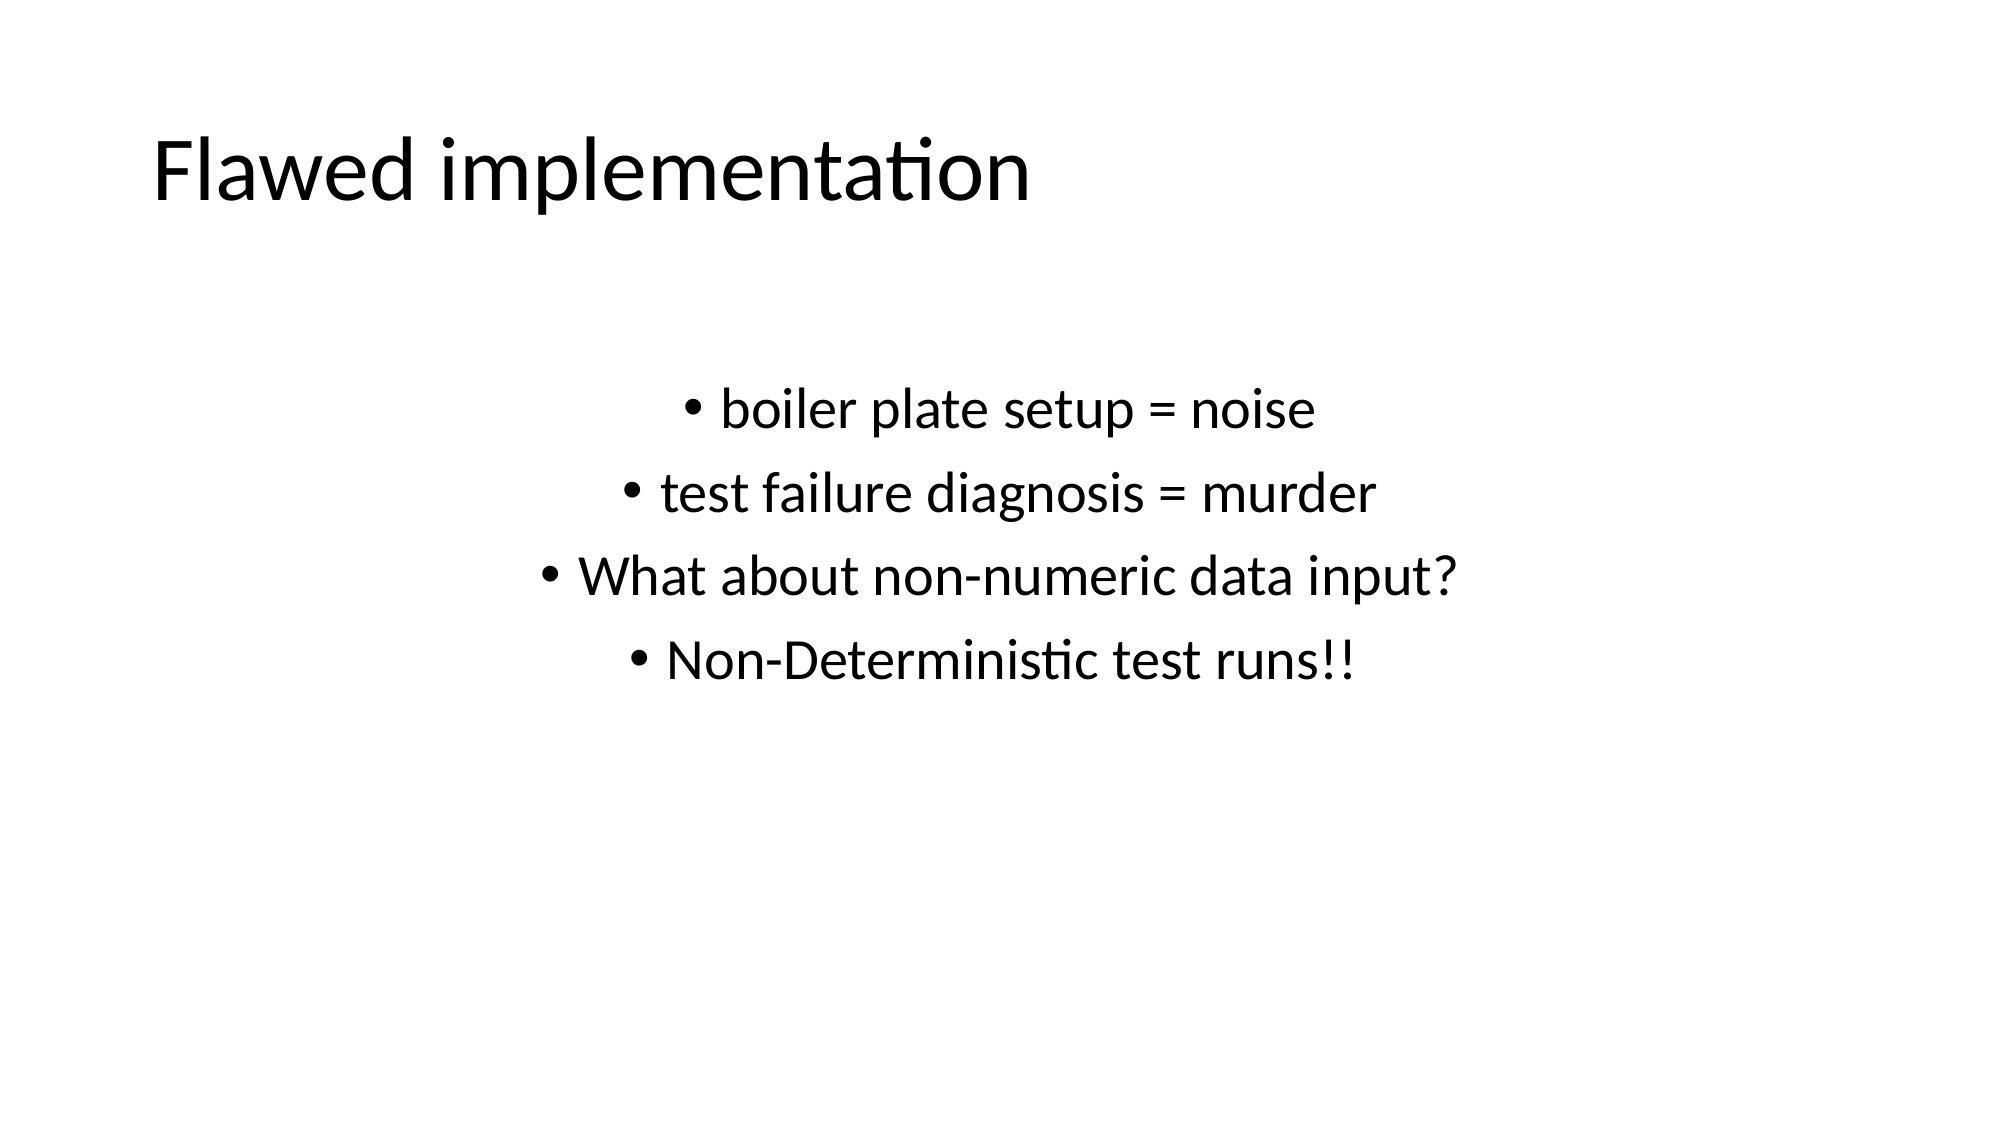

# Flawed implementation

boiler plate setup = noise
test failure diagnosis = murder
What about non-numeric data input?
Non-Deterministic test runs!!